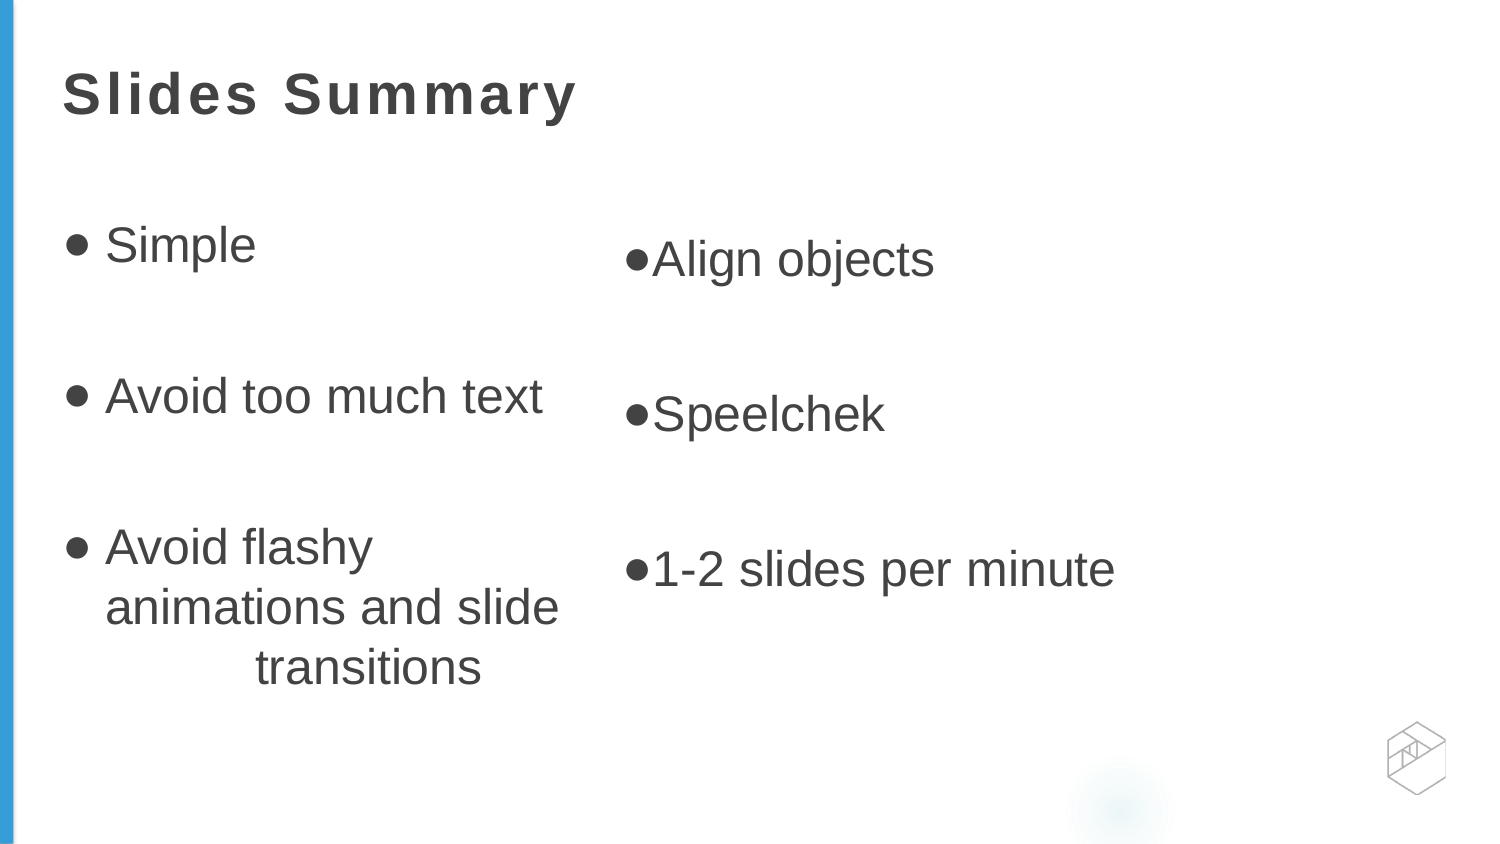

# Slides Summary
Simple

Avoid too much text

Avoid flashy 		animations and slide 	transitions
Align objects

Speelchek

1-2 slides per minute